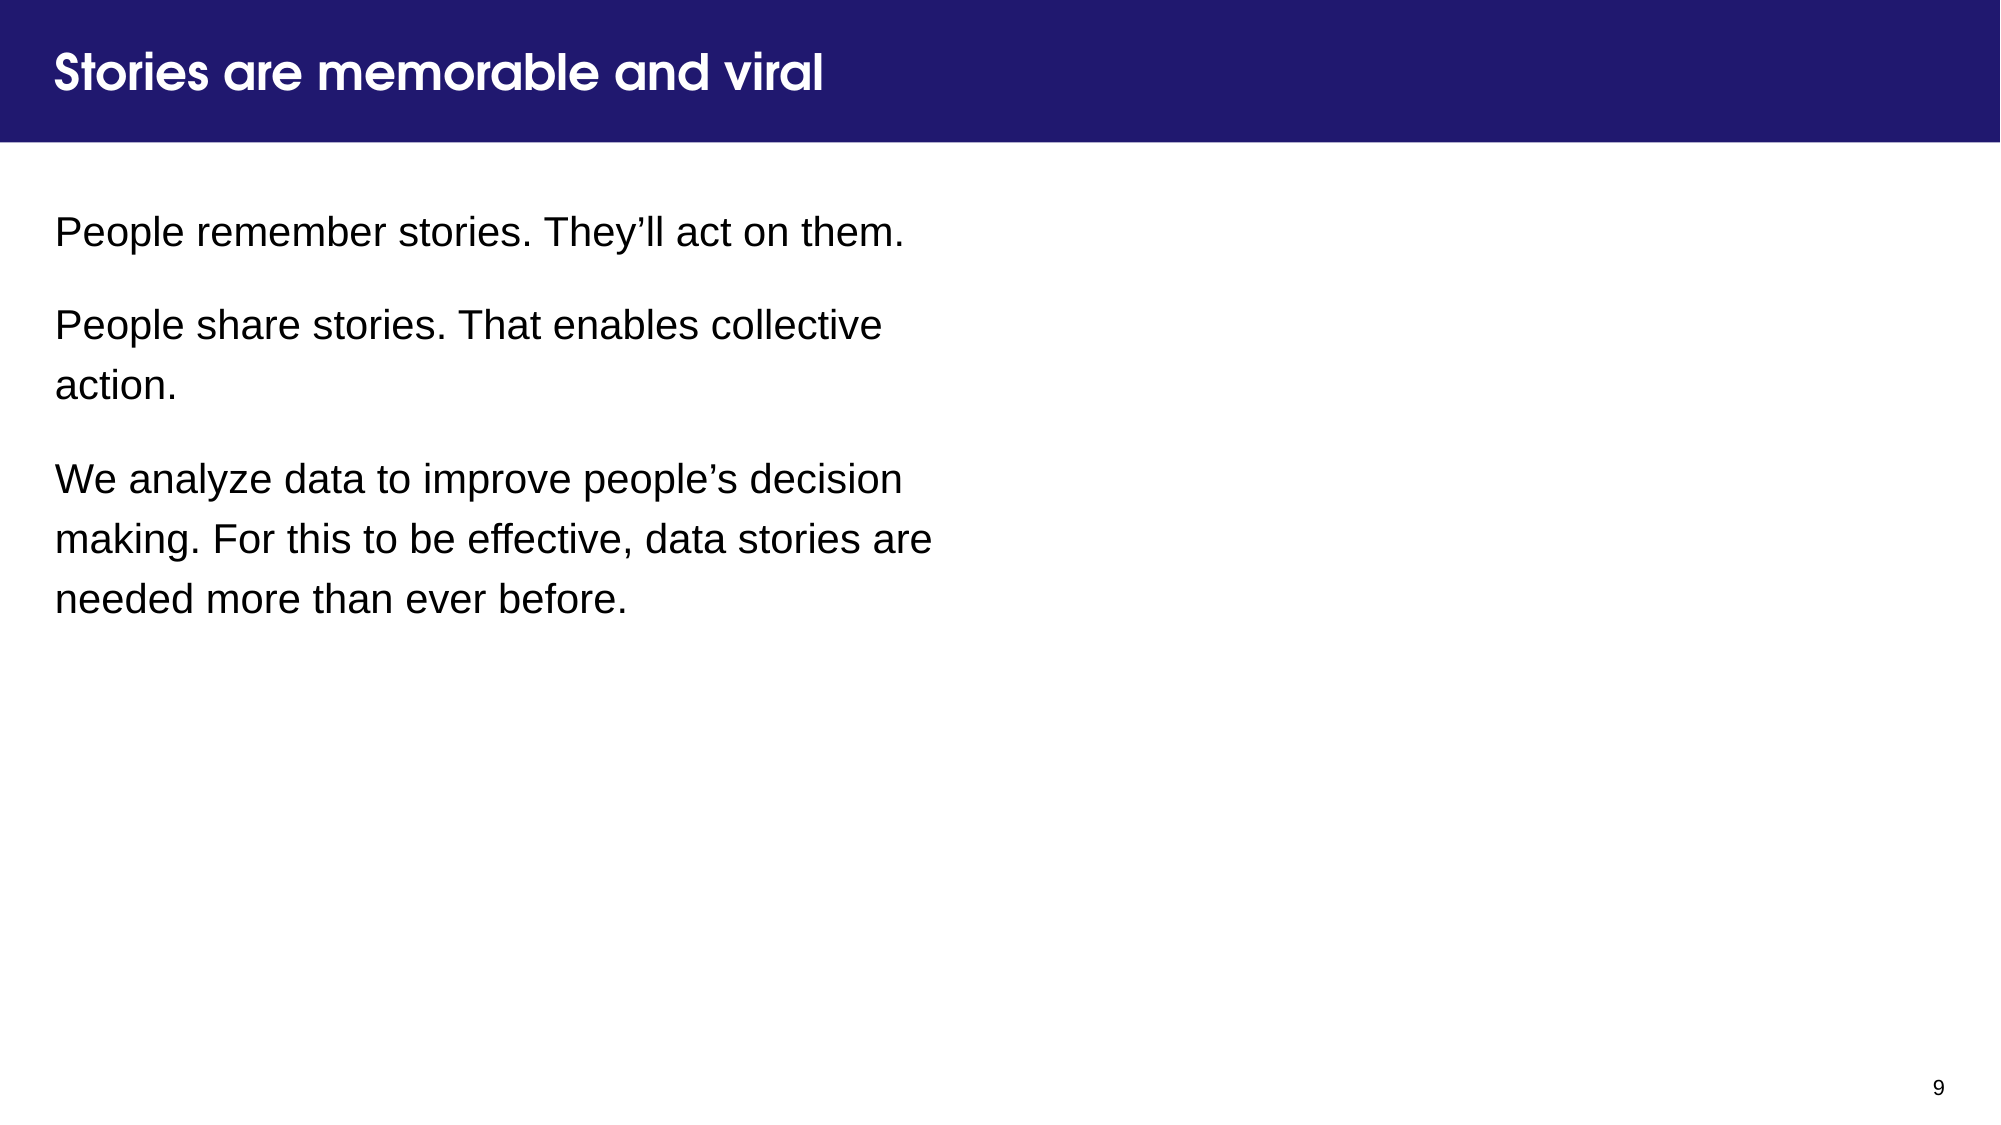

# Stories are memorable and viral
People remember stories. They’ll act on them.
People share stories. That enables collective action.
We analyze data to improve people’s decision making. For this to be effective, data stories are needed more than ever before.

9